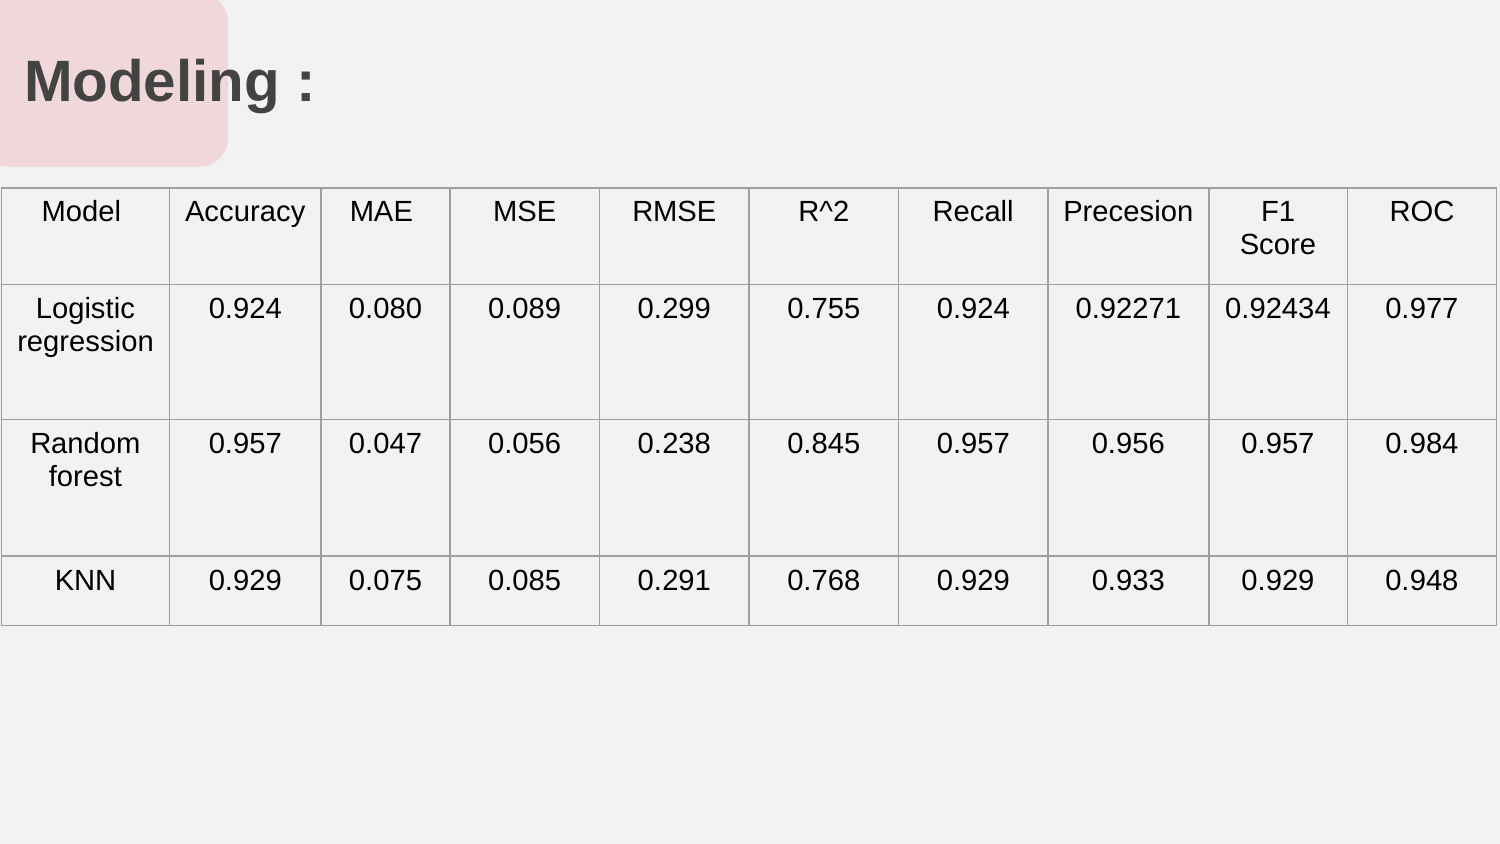

Modeling :
| Model | Accuracy | MAE | MSE | RMSE | R^2 | Recall | Precesion | F1 Score | ROC |
| --- | --- | --- | --- | --- | --- | --- | --- | --- | --- |
| Logistic regression | 0.924 | 0.080 | 0.089 | 0.299 | 0.755 | 0.924 | 0.92271 | 0.92434 | 0.977 |
| Random forest | 0.957 | 0.047 | 0.056 | 0.238 | 0.845 | 0.957 | 0.956 | 0.957 | 0.984 |
| KNN | 0.929 | 0.075 | 0.085 | 0.291 | 0.768 | 0.929 | 0.933 | 0.929 | 0.948 |